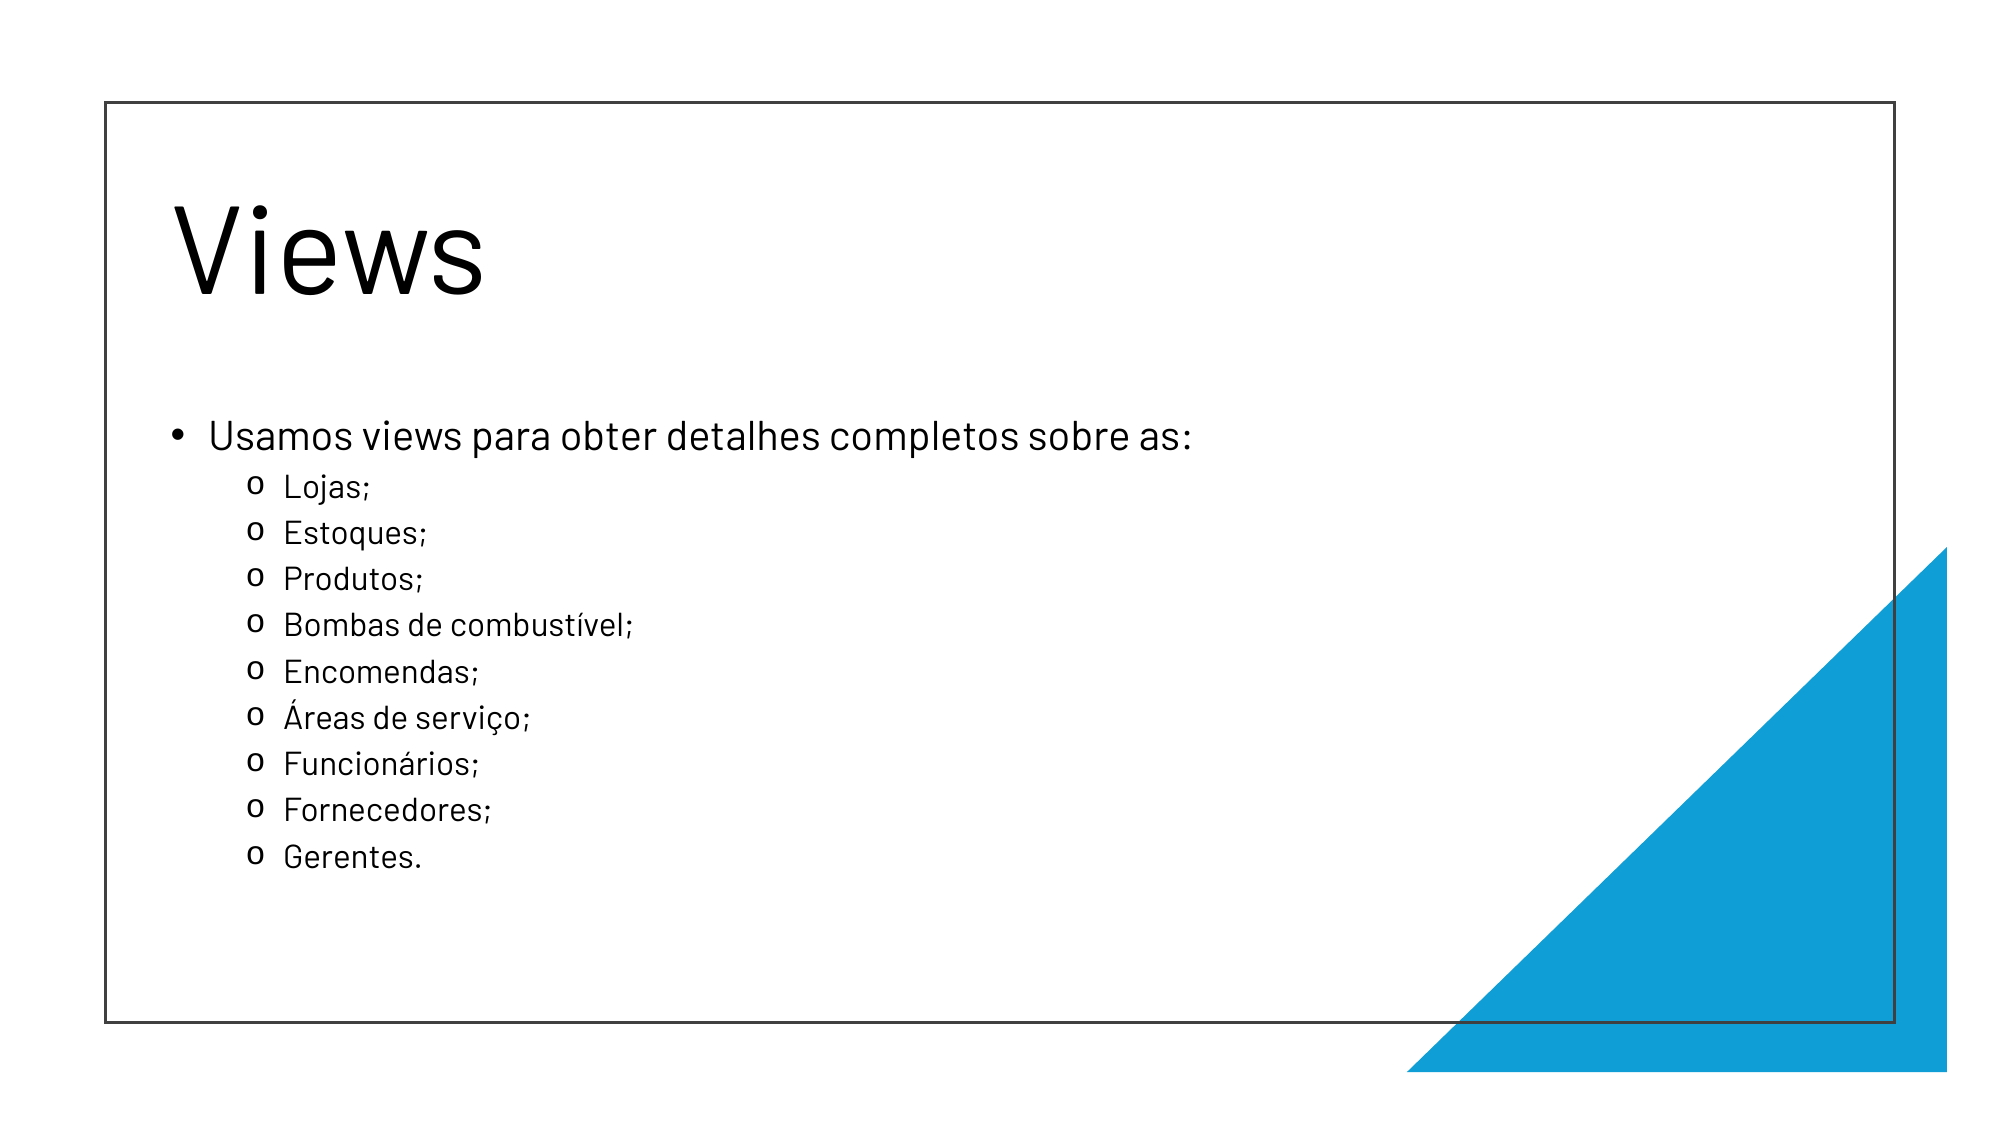

# Views
Usamos views para obter detalhes completos sobre as:
Lojas;
Estoques;
Produtos;
Bombas de combustível;
Encomendas;
Áreas de serviço;
Funcionários;
Fornecedores;
Gerentes.